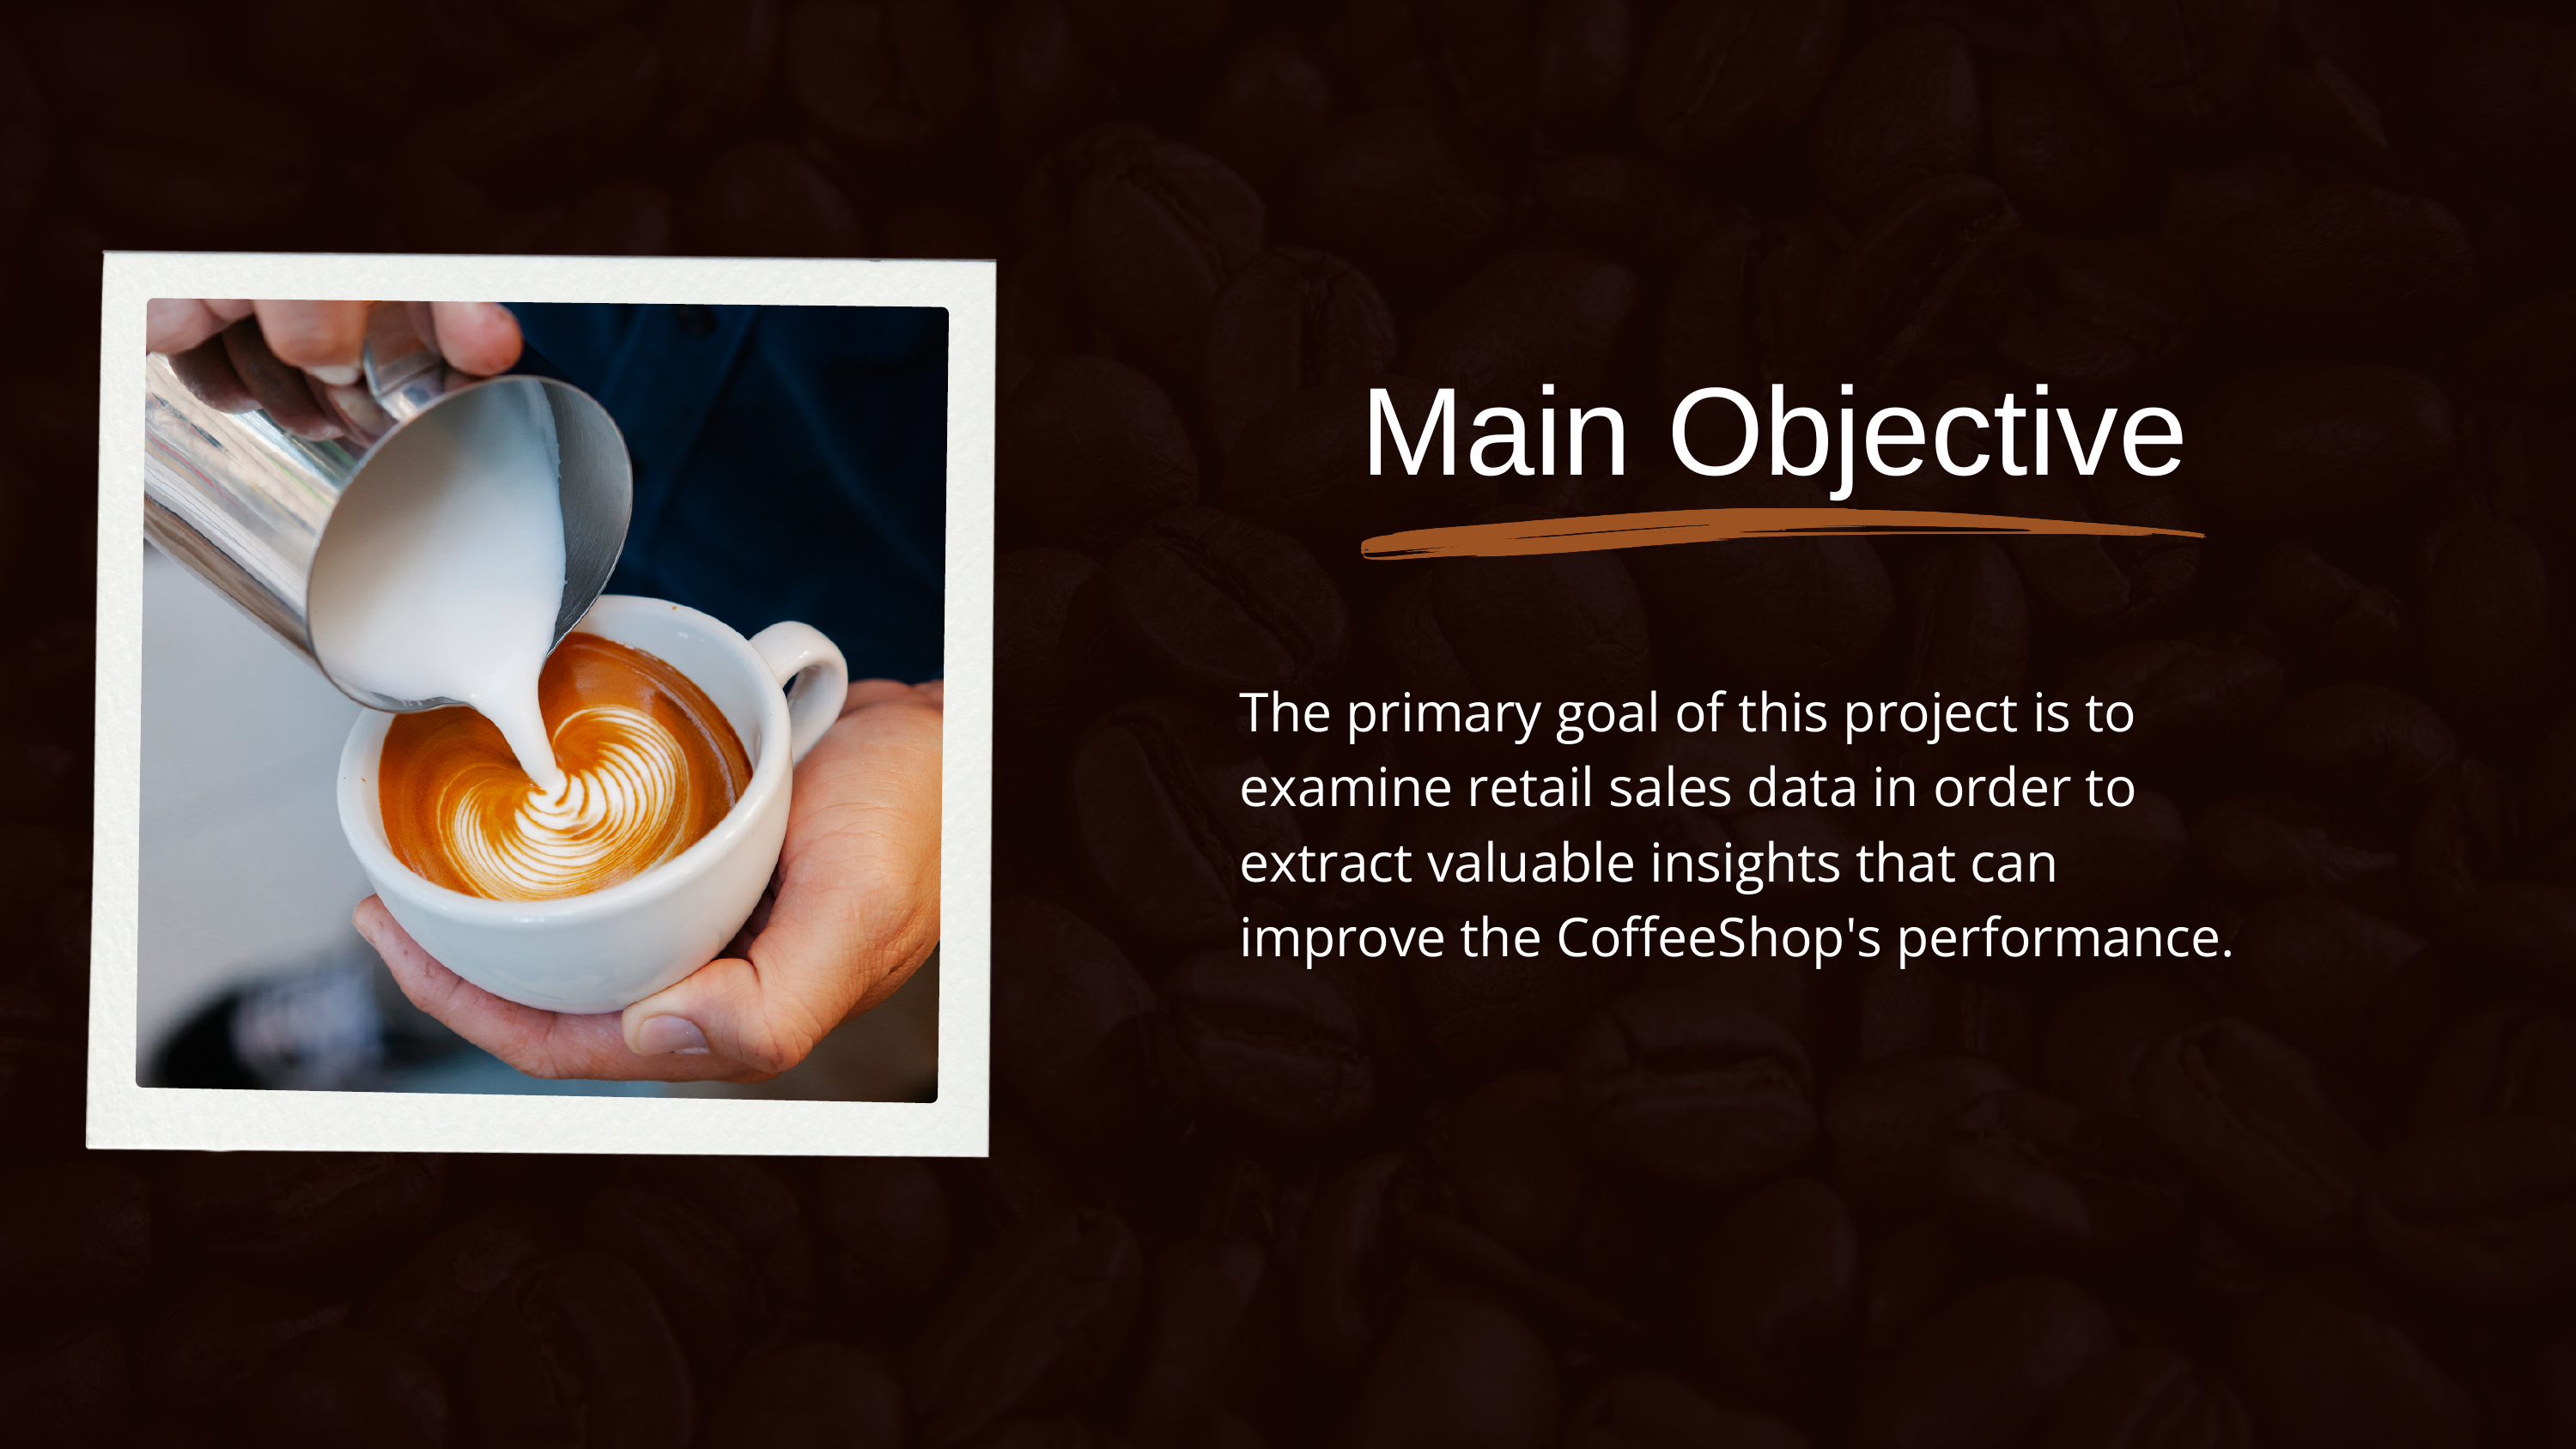

Main Objective

The primary goal of this project is to examine retail sales data in order to extract valuable insights that can improve the CoffeeShop's performance.